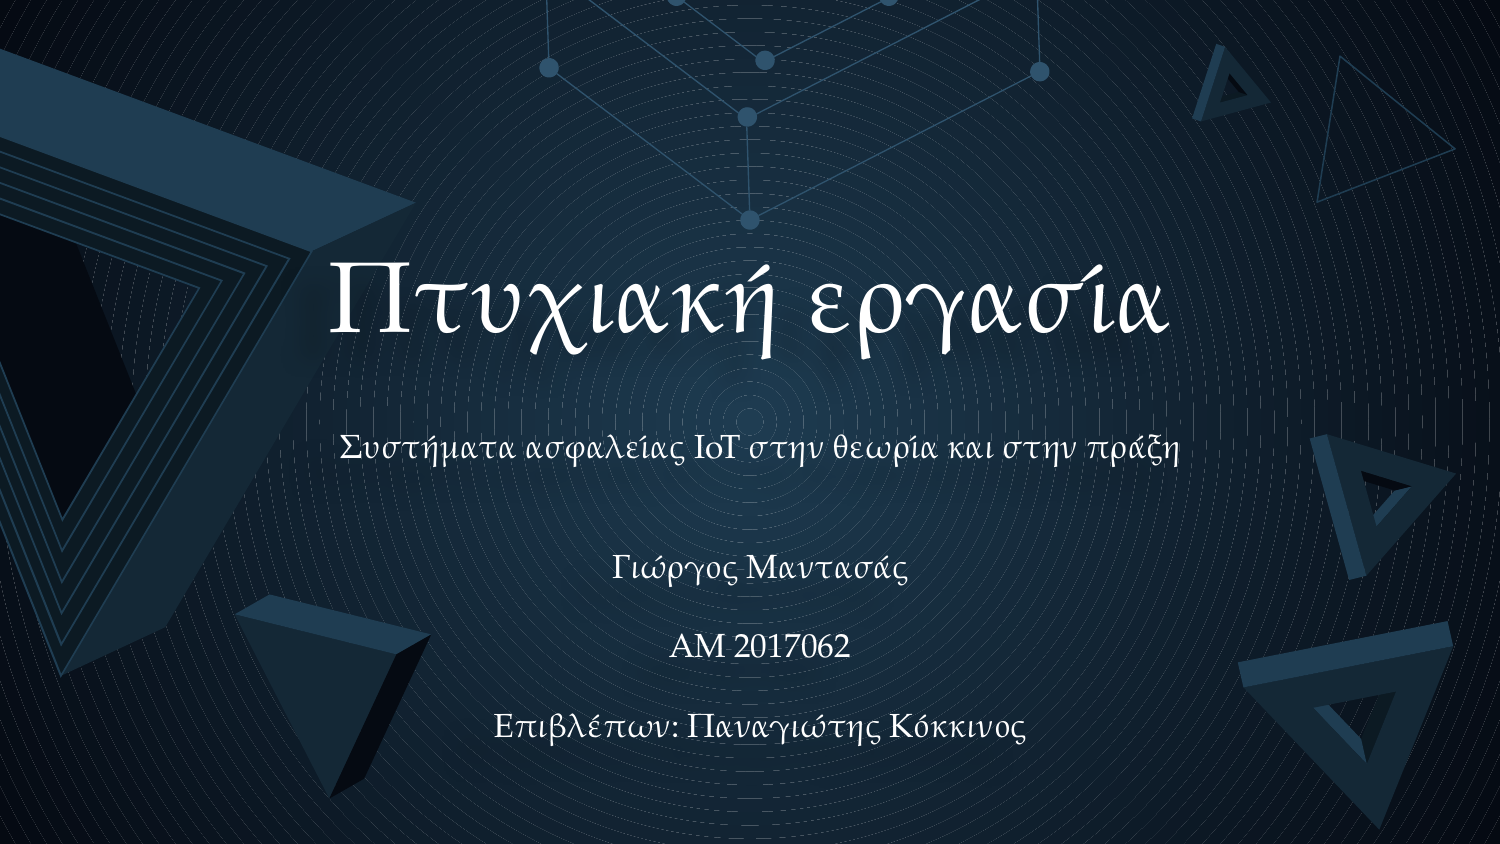

# Πτυχιακή εργασία
Συστήματα ασφαλείας IoT στην θεωρία και στην πράξη

Γιώργος Μαντασάς

ΑΜ 2017062

Επιβλέπων: Παναγιώτης Κόκκινος